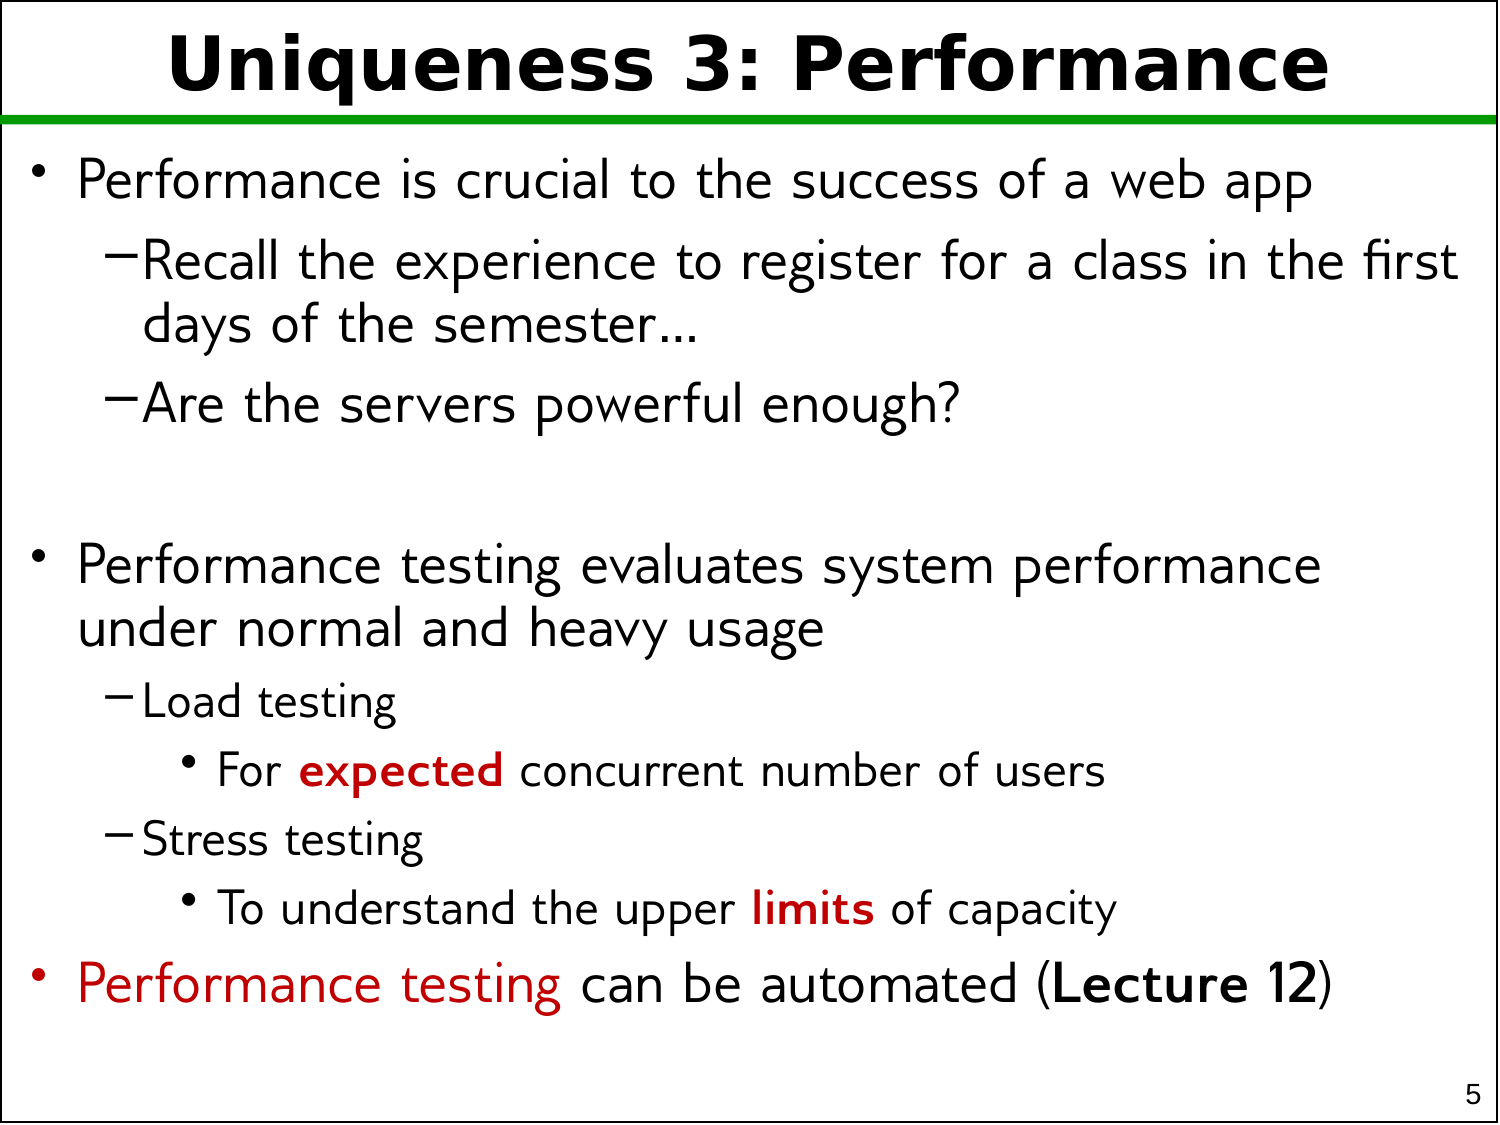

# Uniqueness 3: Performance
Performance is crucial to the success of a web app
Recall the experience to register for a class in the first days of the semester…
Are the servers powerful enough?

Performance testing evaluates system performance under normal and heavy usage
Load testing
For expected concurrent number of users
Stress testing
To understand the upper limits of capacity
Performance testing can be automated (Lecture 12)

5